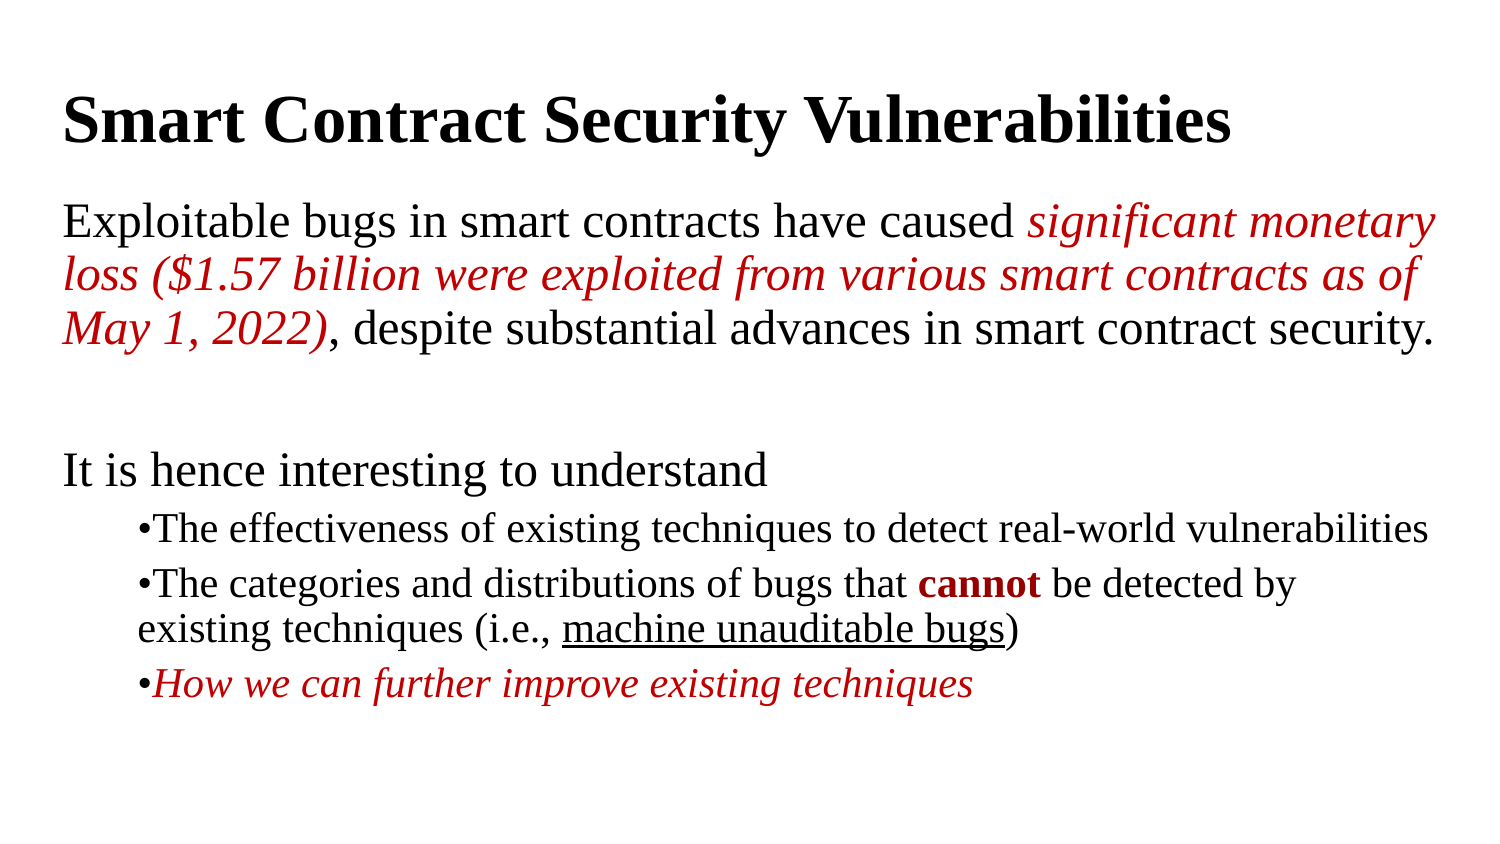

# Smart Contract Security Vulnerabilities
Exploitable bugs in smart contracts have caused significant monetary loss ($1.57 billion were exploited from various smart contracts as of May 1, 2022), despite substantial advances in smart contract security.

It is hence interesting to understand
•The effectiveness of existing techniques to detect real-world vulnerabilities
•The categories and distributions of bugs that cannot be detected by existing techniques (i.e., machine unauditable bugs)
•How we can further improve existing techniques